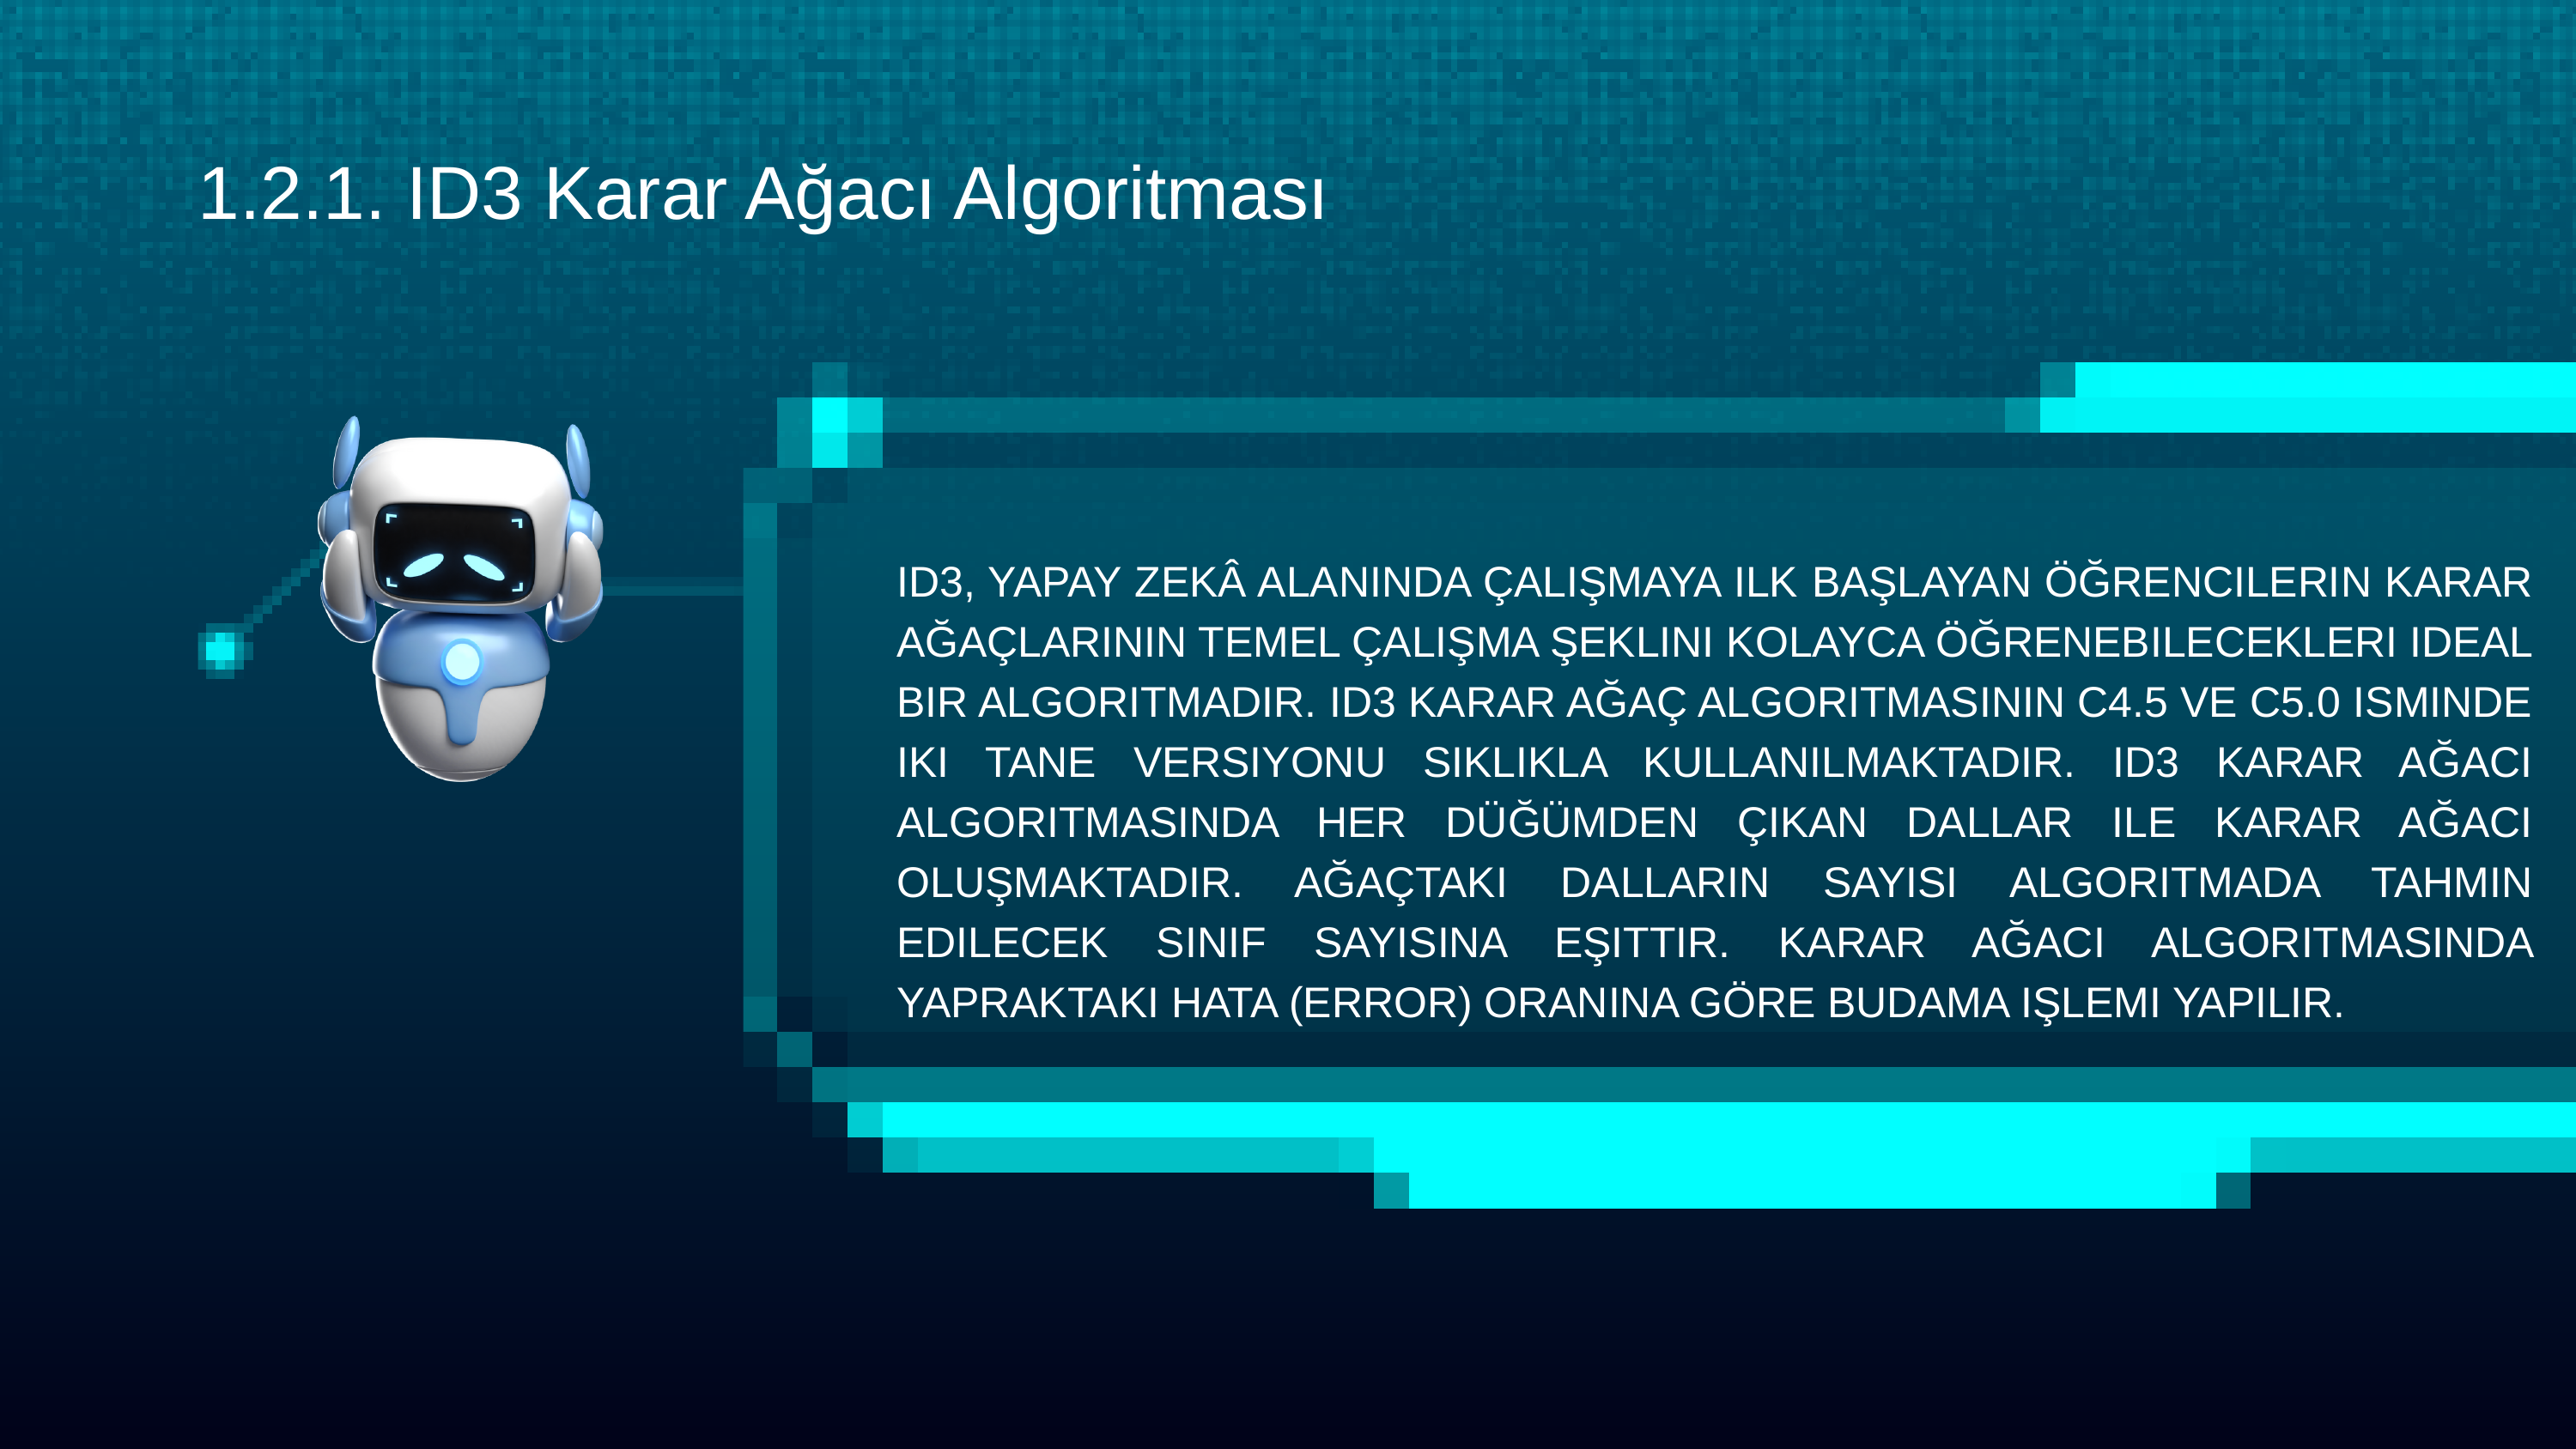

1.2.1. ID3 Karar Ağacı Algoritması

ID3, YAPAY ZEKÂ ALANINDA ÇALIŞMAYA ILK BAŞLAYAN ÖĞRENCILERIN KARAR AĞAÇLARININ TEMEL ÇALIŞMA ŞEKLINI KOLAYCA ÖĞRENEBILECEKLERI IDEAL BIR ALGORITMADIR. ID3 KARAR AĞAÇ ALGORITMASININ C4.5 VE C5.0 ISMINDE IKI TANE VERSIYONU SIKLIKLA KULLANILMAKTADIR. ID3 KARAR AĞACI ALGORITMASINDA HER DÜĞÜMDEN ÇIKAN DALLAR ILE KARAR AĞACI OLUŞMAKTADIR. AĞAÇTAKI DALLARIN SAYISI ALGORITMADA TAHMIN EDILECEK SINIF SAYISINA EŞITTIR. KARAR AĞACI ALGORITMASINDA YAPRAKTAKI HATA (ERROR) ORANINA GÖRE BUDAMA IŞLEMI YAPILIR.